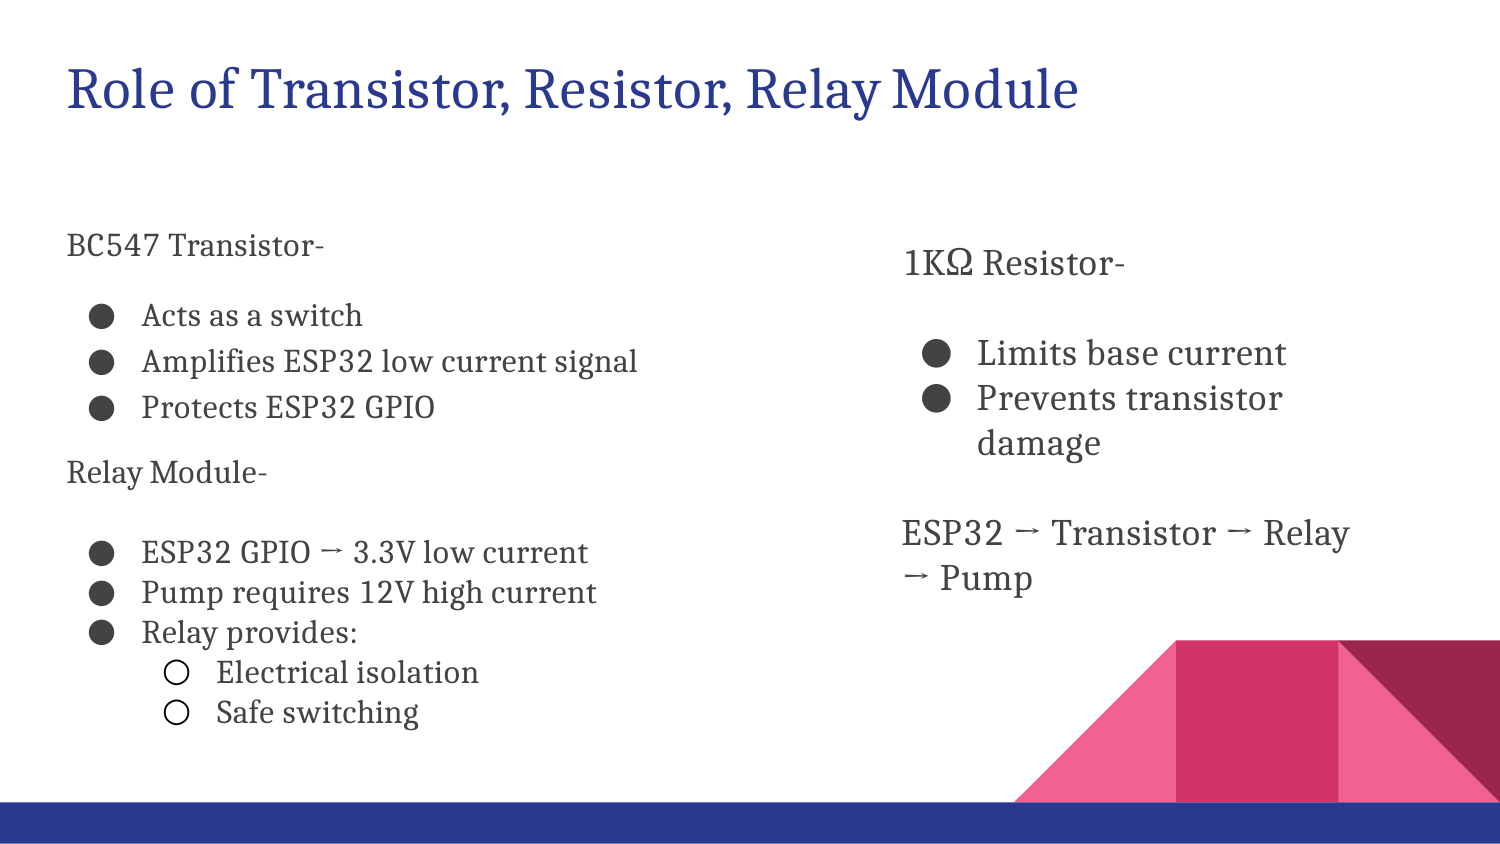

# Role of Transistor, Resistor, Relay Module
BC547 Transistor-
Acts as a switch
Amplifies ESP32 low current signal
Protects ESP32 GPIO
Relay Module-

ESP32 GPIO → 3.3V low current
Pump requires 12V high current
Relay provides:
Electrical isolation
Safe switching

1KΩ Resistor-

Limits base current
Prevents transistor damage

ESP32 → Transistor → Relay → Pump